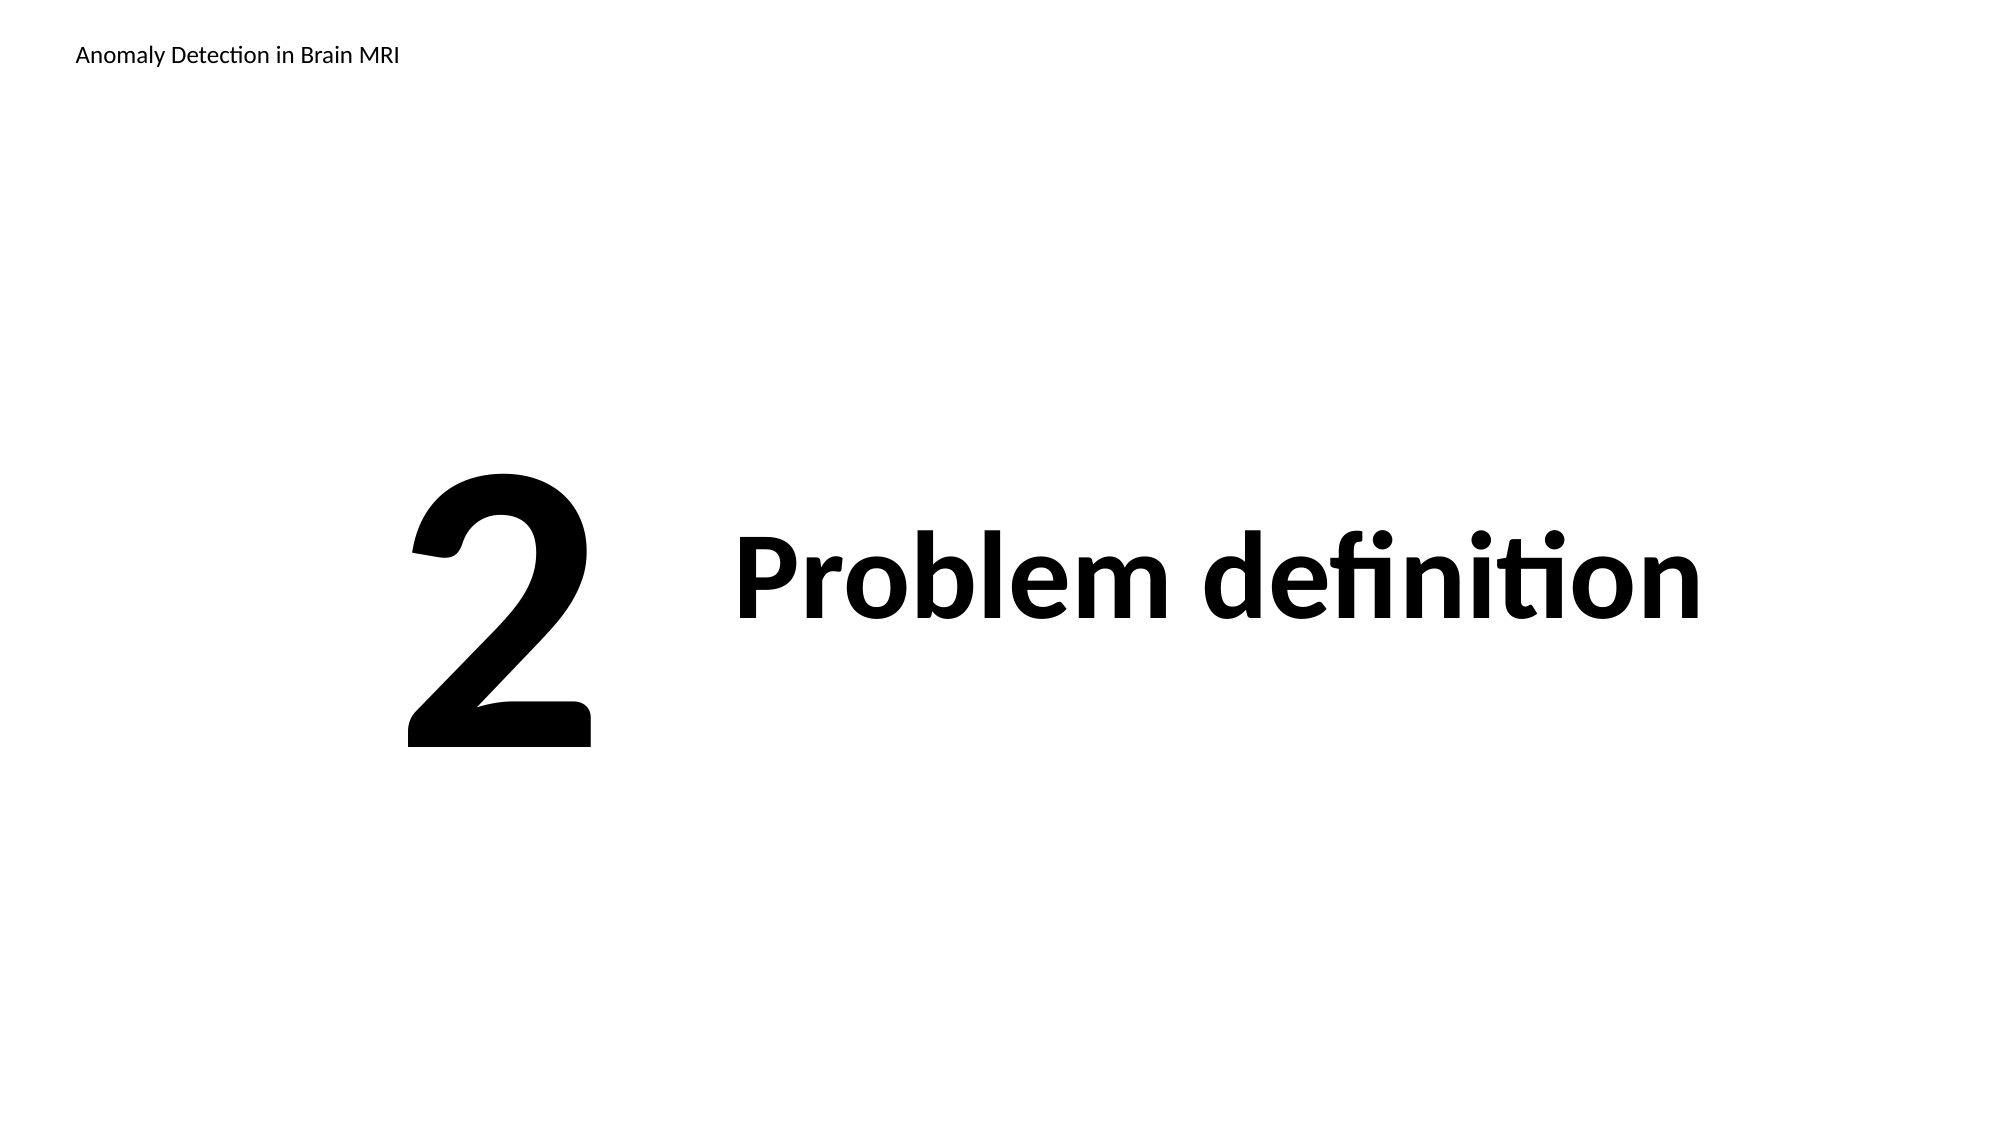

Anomaly Detection in Brain MRI

2
Problem definition